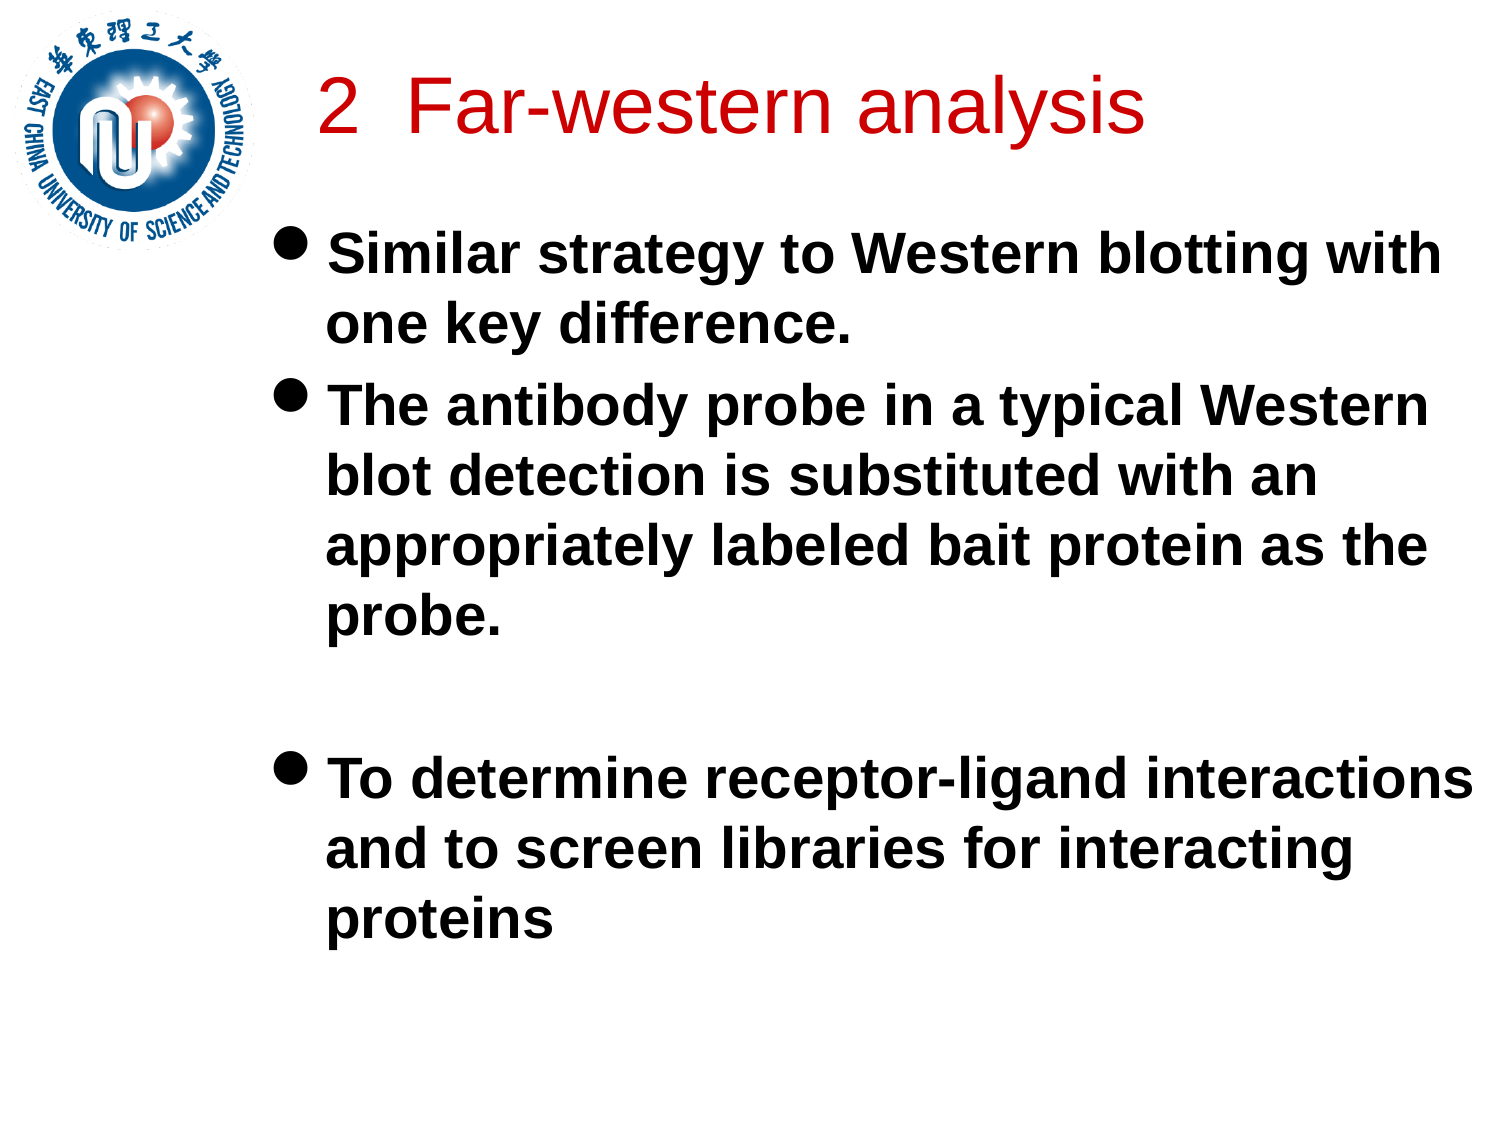

# 2  Far-western analysis
Similar strategy to Western blotting with one key difference.
The antibody probe in a typical Western blot detection is substituted with an appropriately labeled bait protein as the probe.

To determine receptor-ligand interactions and to screen libraries for interacting proteins